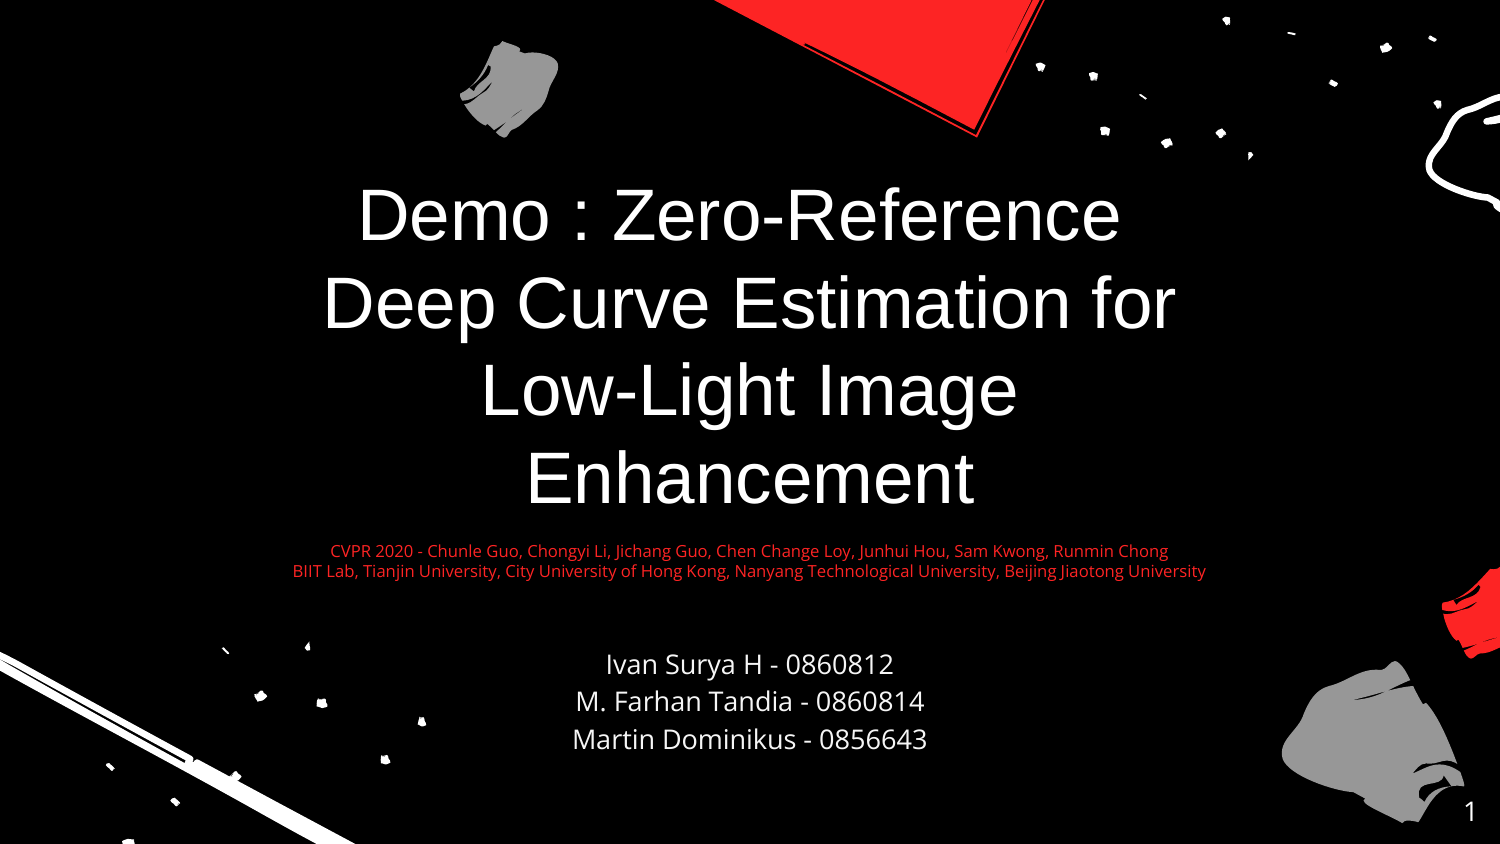

# Demo : Zero-Reference
Deep Curve Estimation for Low-Light Image Enhancement
CVPR 2020 - Chunle Guo, Chongyi Li, Jichang Guo, Chen Change Loy, Junhui Hou, Sam Kwong, Runmin Chong
BIIT Lab, Tianjin University, City University of Hong Kong, Nanyang Technological University, Beijing Jiaotong University

Ivan Surya H - 0860812
M. Farhan Tandia - 0860814
Martin Dominikus - 0856643

1